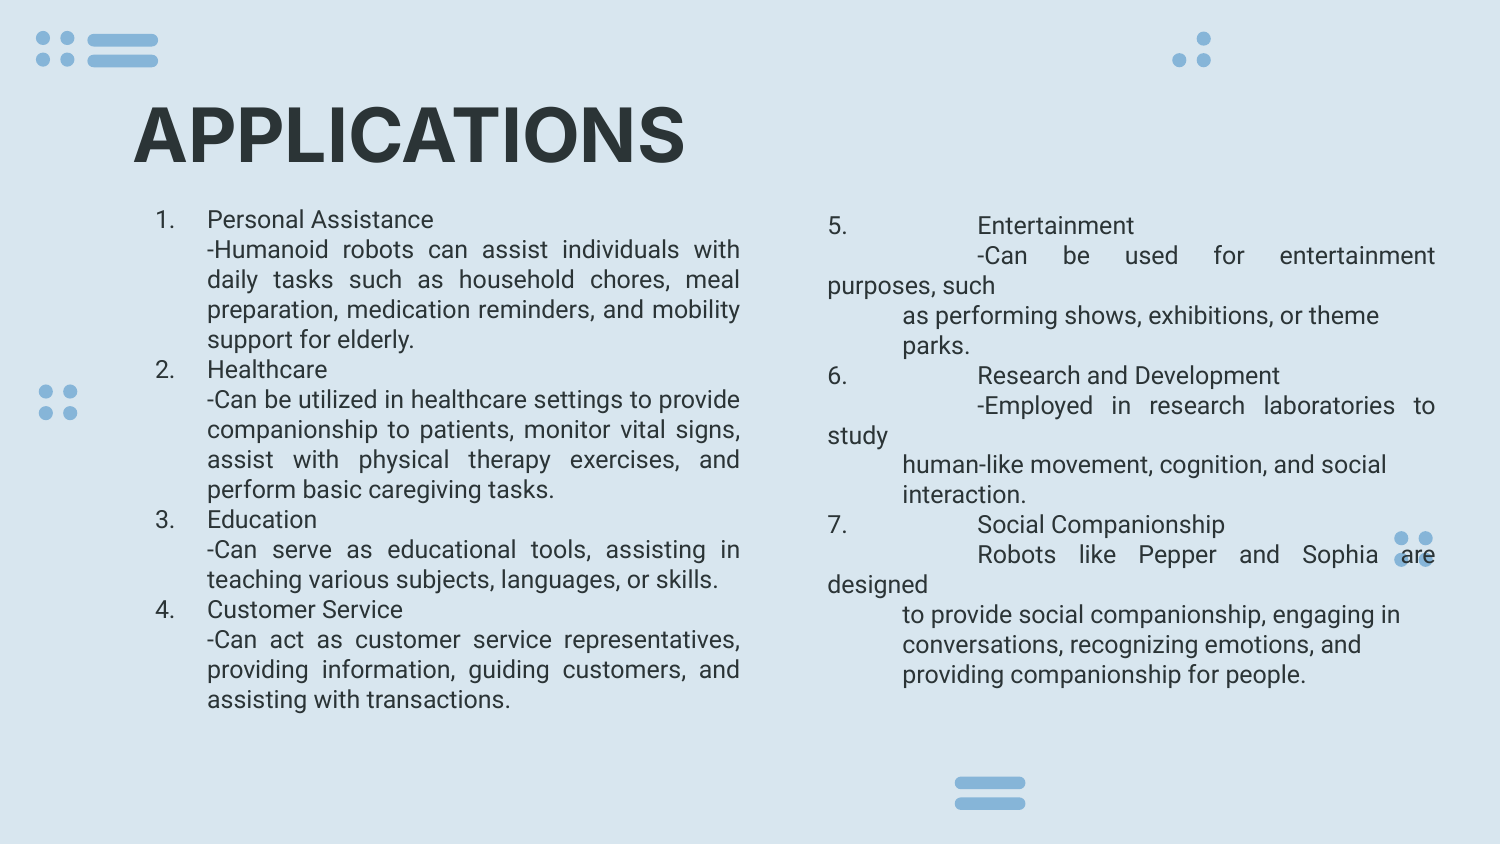

# APPLICATIONS
Personal Assistance
-Humanoid robots can assist individuals with daily tasks such as household chores, meal preparation, medication reminders, and mobility support for elderly.
Healthcare
-Can be utilized in healthcare settings to provide companionship to patients, monitor vital signs, assist with physical therapy exercises, and perform basic caregiving tasks.
Education
-Can serve as educational tools, assisting in teaching various subjects, languages, or skills.
Customer Service
-Can act as customer service representatives, providing information, guiding customers, and assisting with transactions.
5.	Entertainment
	-Can be used for entertainment purposes, such
as performing shows, exhibitions, or theme
parks.
6.	Research and Development
	-Employed in research laboratories to study
human-like movement, cognition, and social
interaction.
7.	Social Companionship
	Robots like Pepper and Sophia are designed
to provide social companionship, engaging in
conversations, recognizing emotions, and
providing companionship for people.